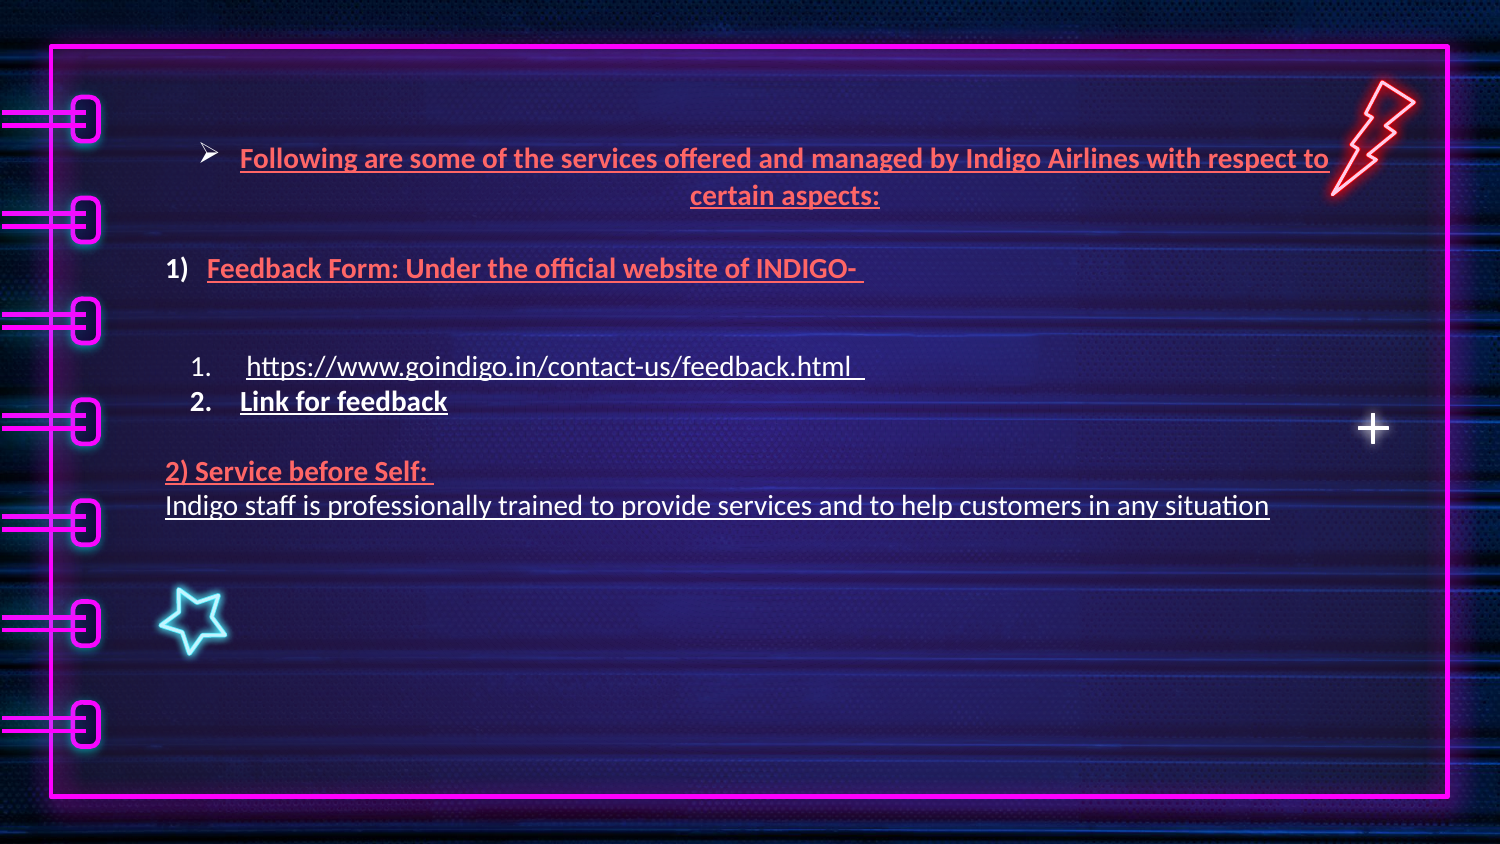

Following are some of the services offered and managed by Indigo Airlines with respect to certain aspects:

Feedback Form: Under the official website of INDIGO-

 https://www.goindigo.in/contact-us/feedback.html
Link for feedback

2) Service before Self:
Indigo staff is professionally trained to provide services and to help customers in any situation